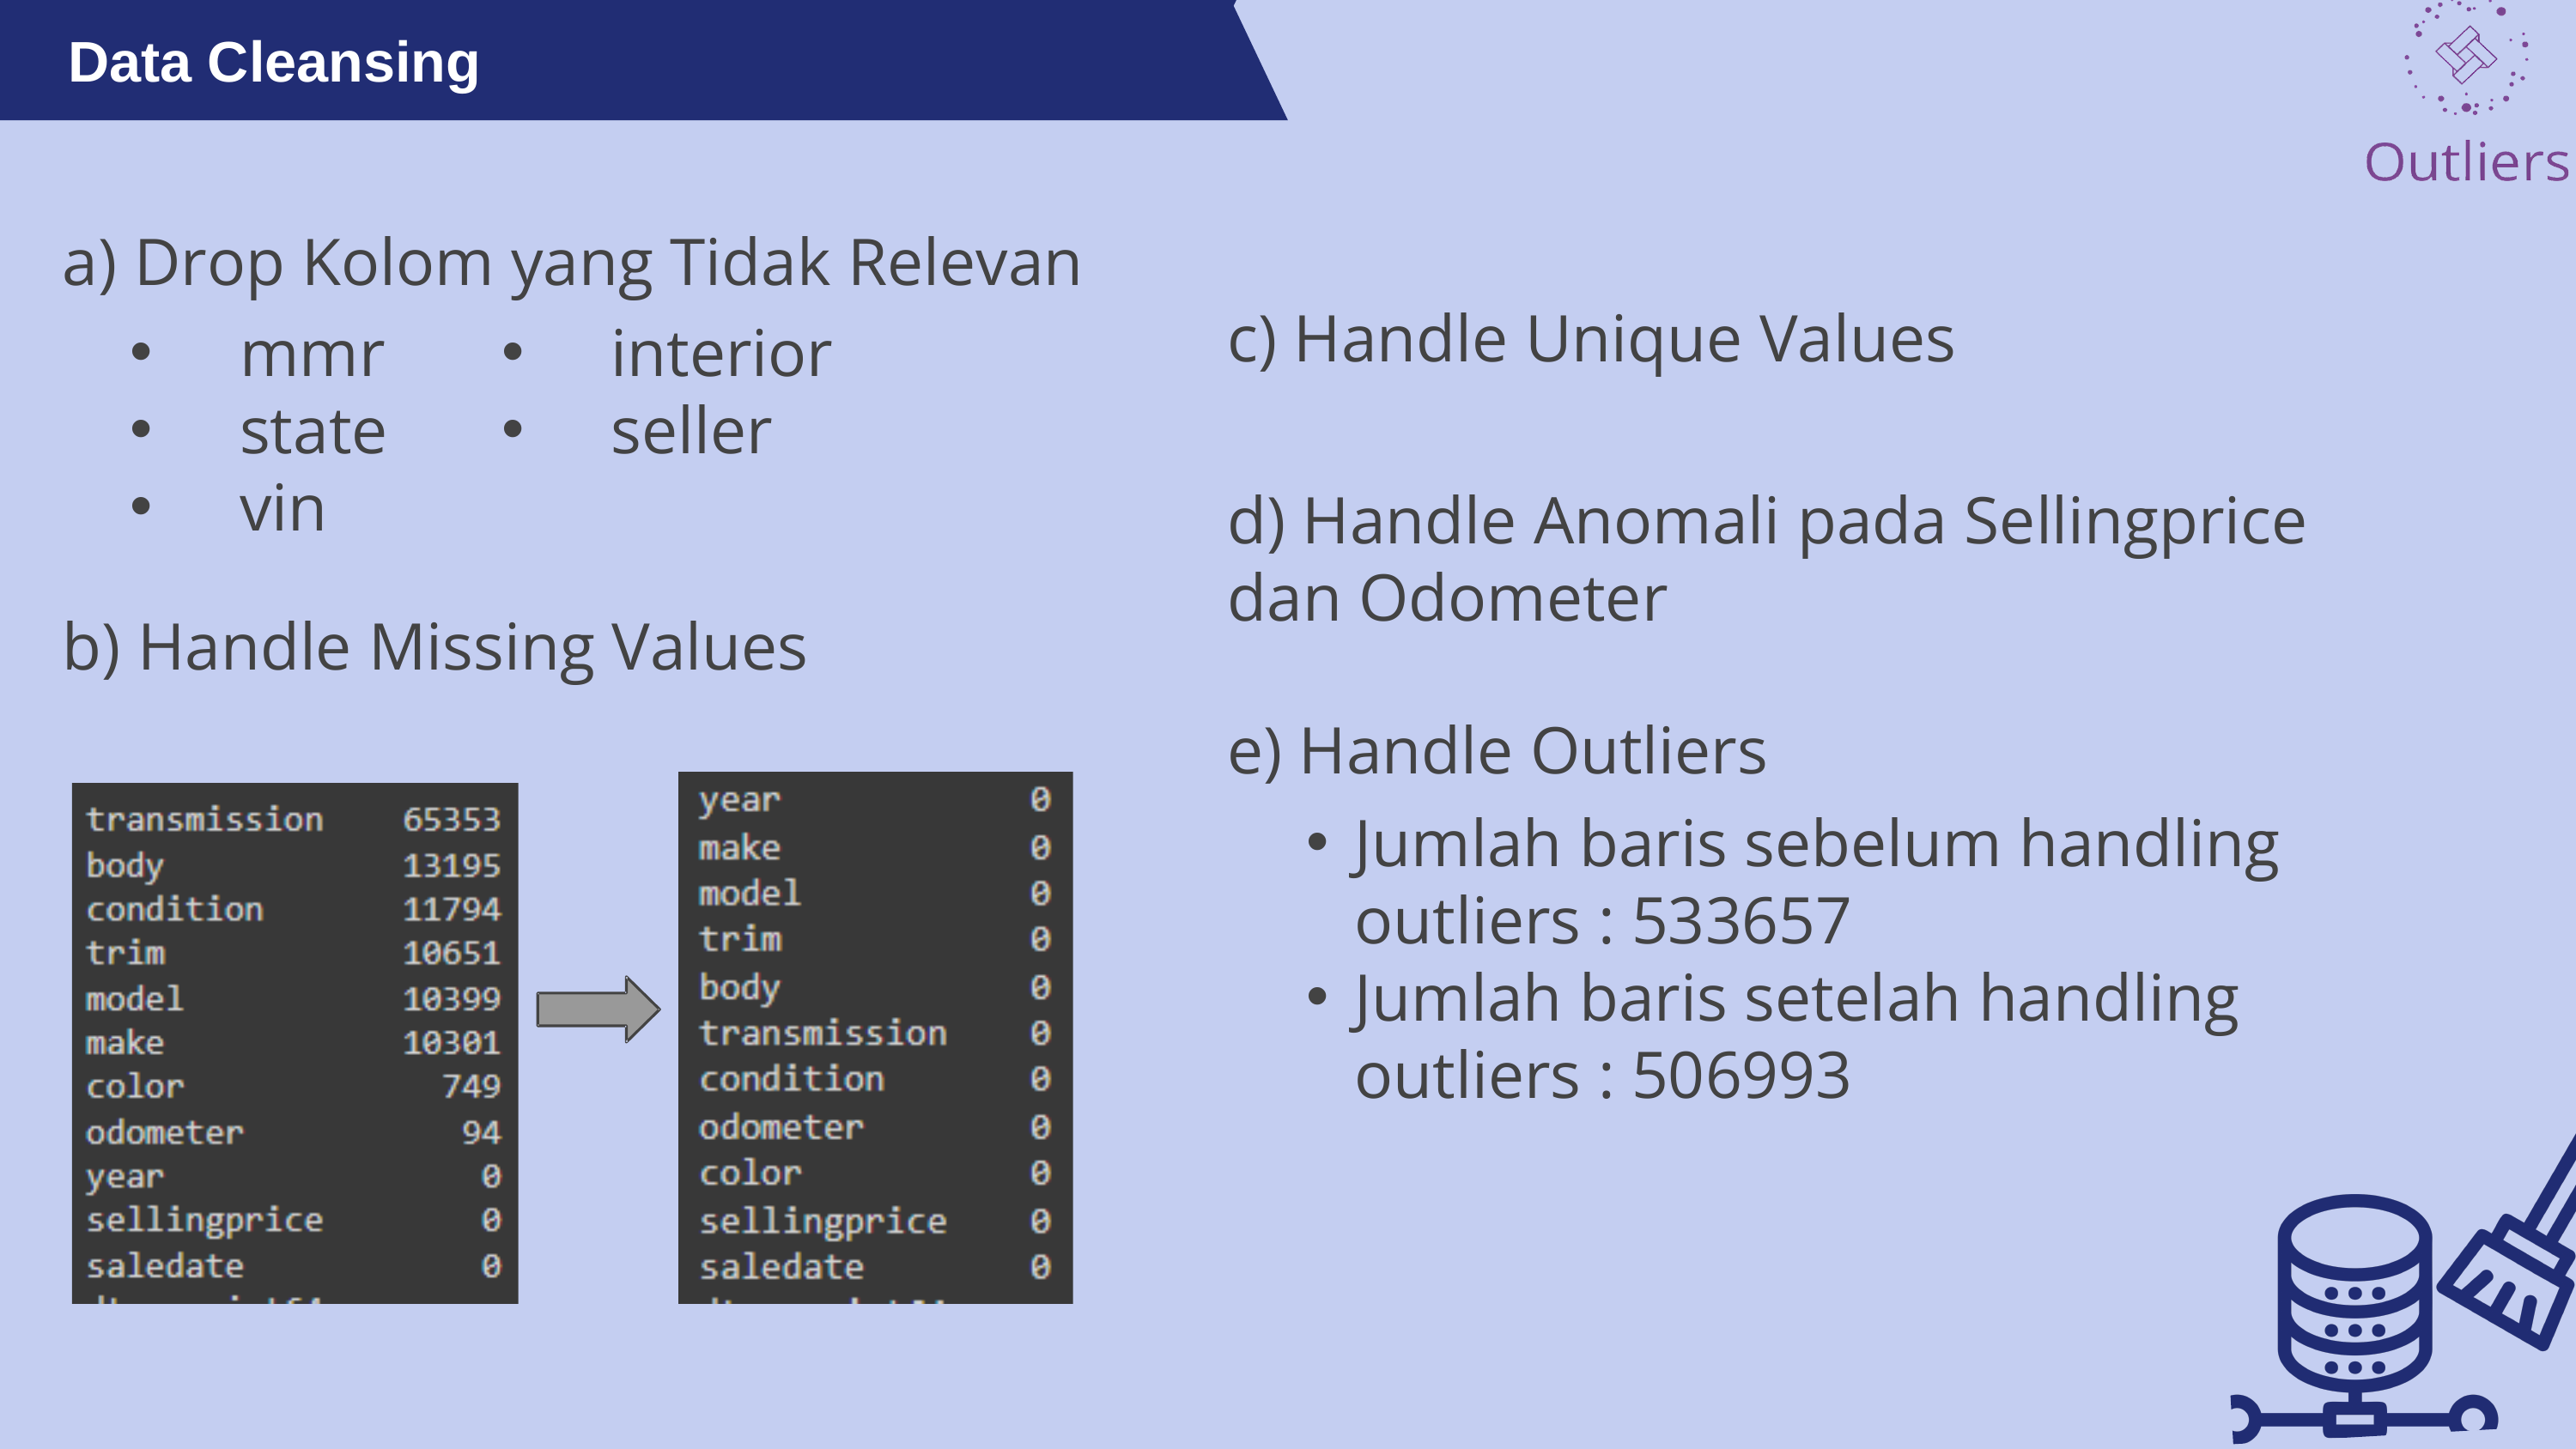

Data Cleansing

a) Drop Kolom yang Tidak Relevan
c) Handle Unique Values
mmr
state
vin
interior
seller
d) Handle Anomali pada Sellingprice dan Odometer
b) Handle Missing Values
e) Handle Outliers

Jumlah baris sebelum handling outliers : 533657
Jumlah baris setelah handling outliers : 506993